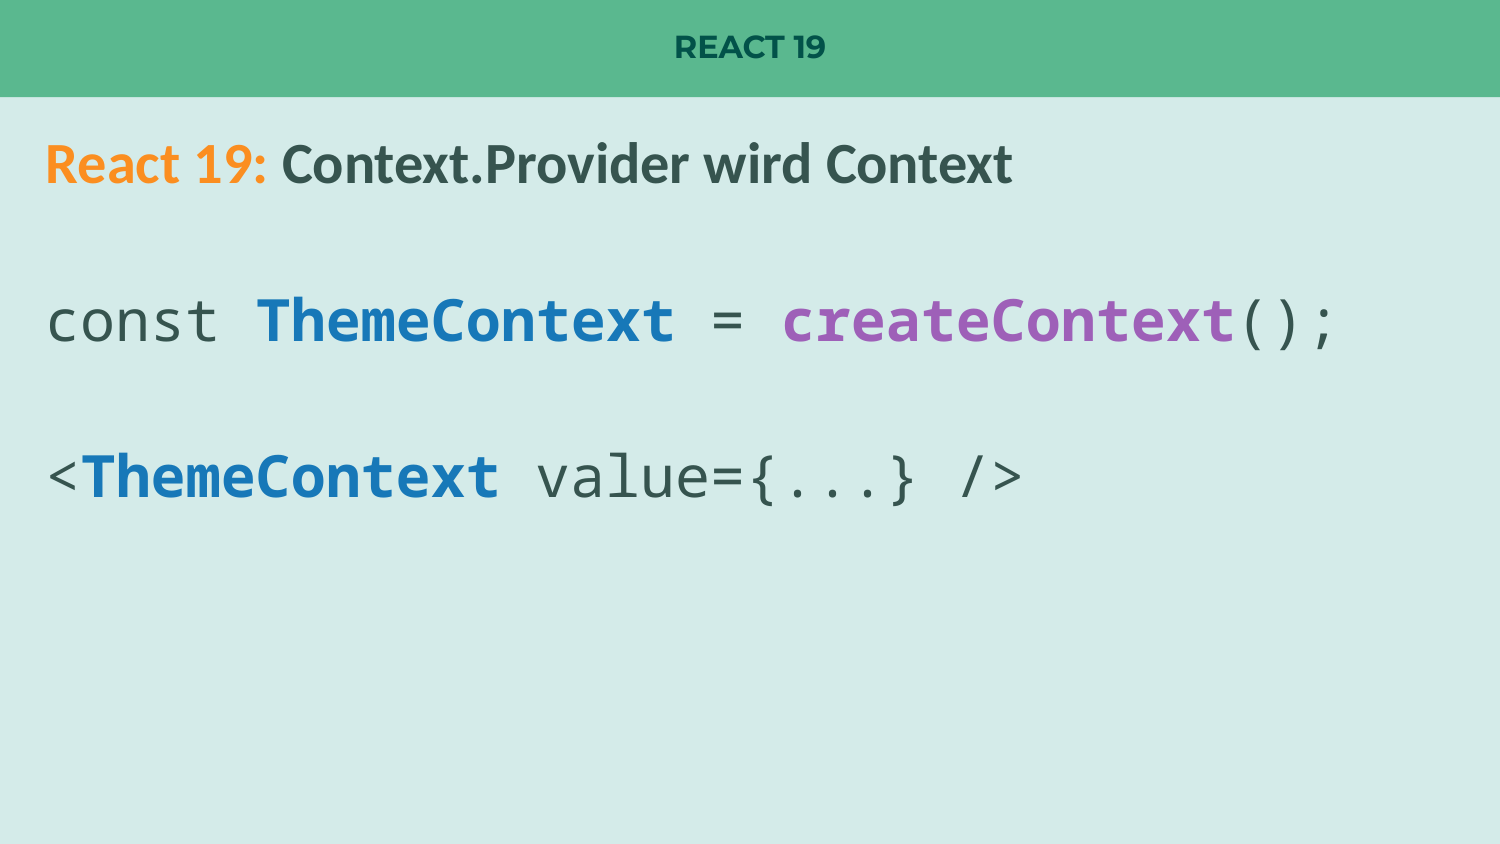

# React 19
React 19: Context.Provider wird Context

const ThemeContext = createContext();

<ThemeContext value={...} />